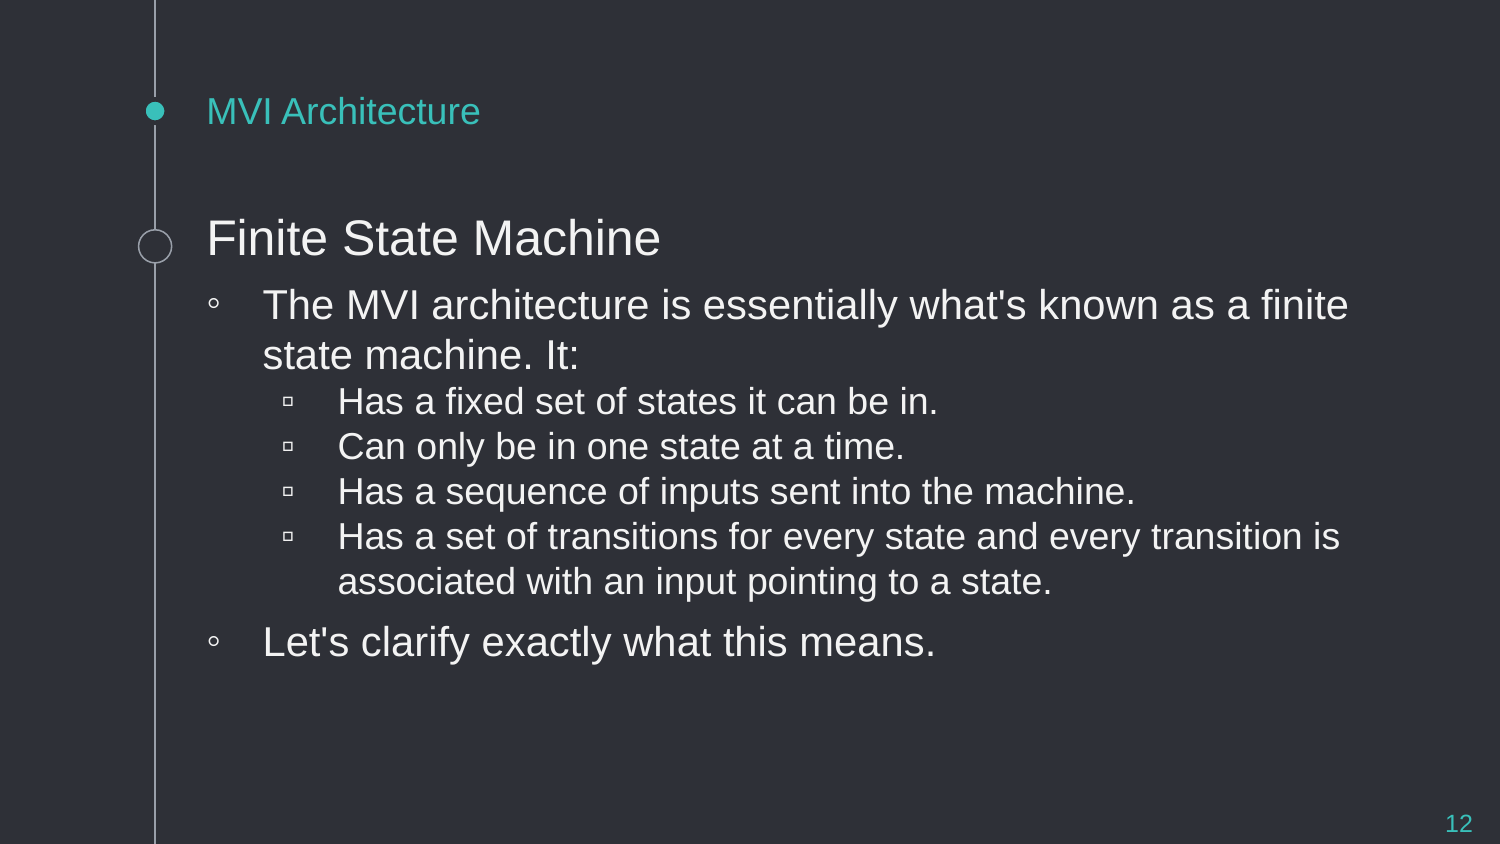

# MVI Architecture
Finite State Machine
The MVI architecture is essentially what's known as a finite state machine. It:
Has a fixed set of states it can be in.
Can only be in one state at a time.
Has a sequence of inputs sent into the machine.
Has a set of transitions for every state and every transition is associated with an input pointing to a state.
Let's clarify exactly what this means.
12